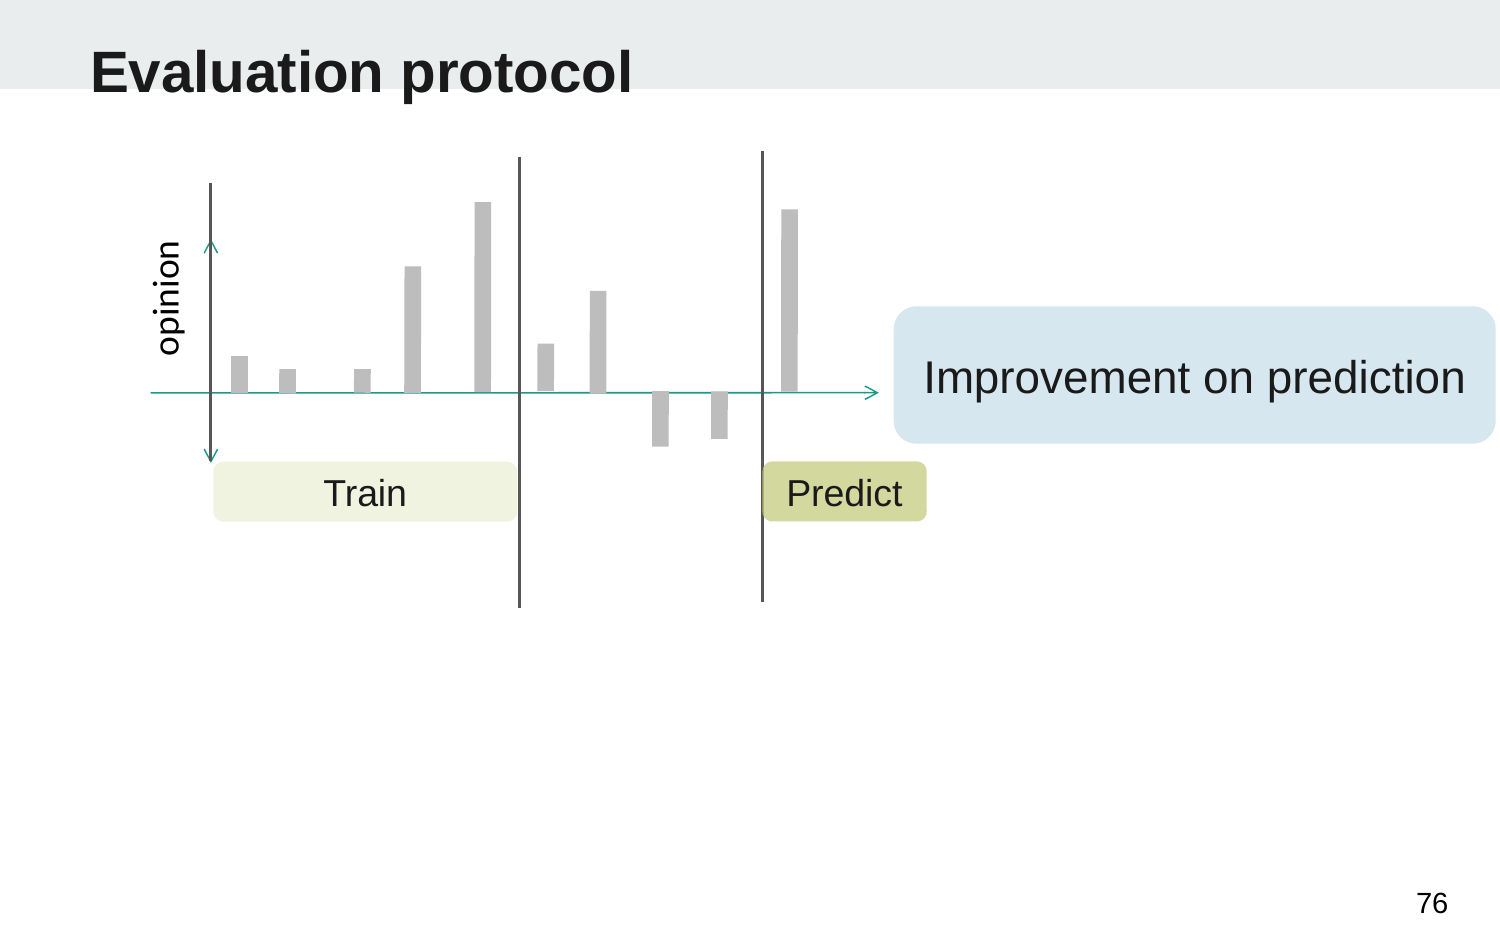

# Evaluation protocol
opinion
Improvement on prediction
Predict
Train
76